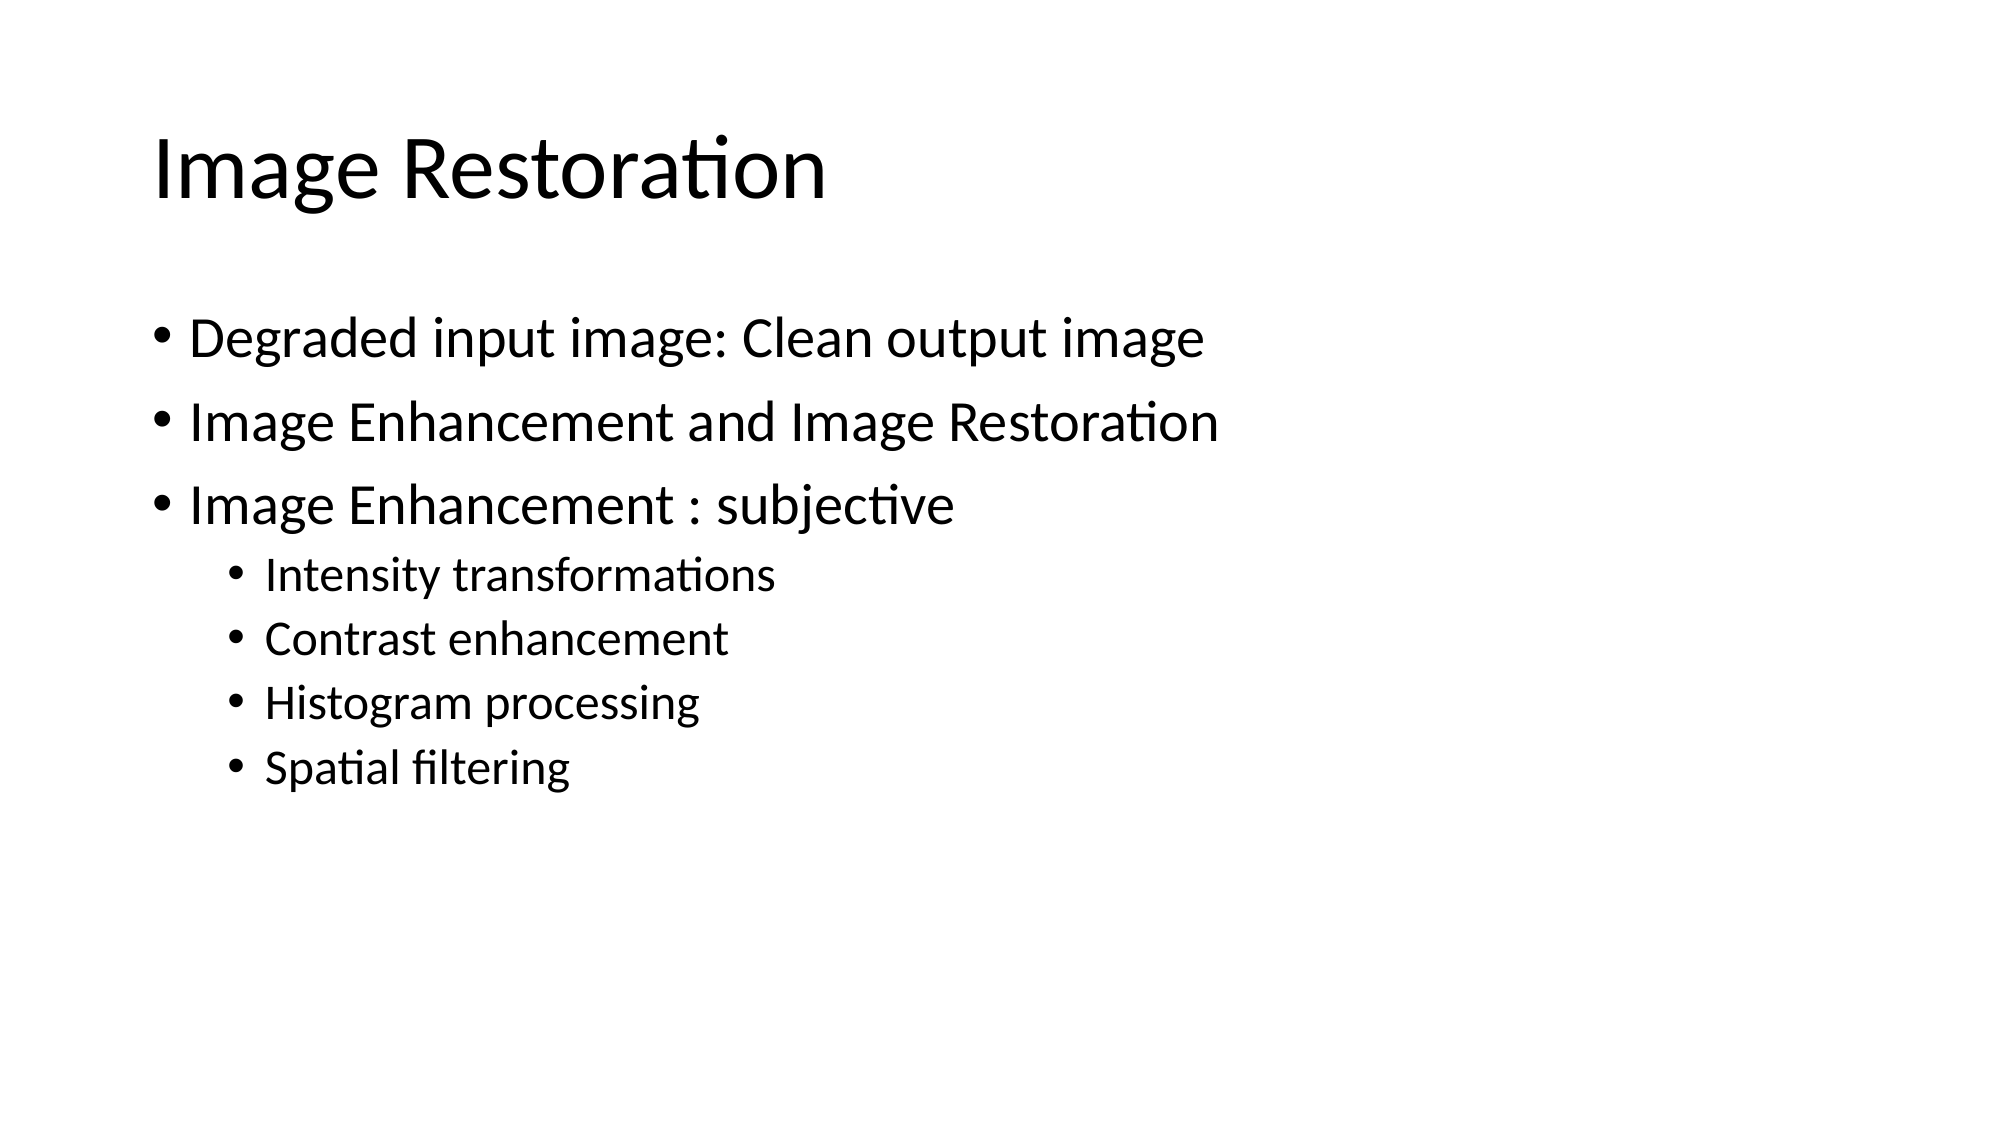

# Image Restoration
Degraded input image: Clean output image
Image Enhancement and Image Restoration
Image Enhancement : subjective
Intensity transformations
Contrast enhancement
Histogram processing
Spatial filtering